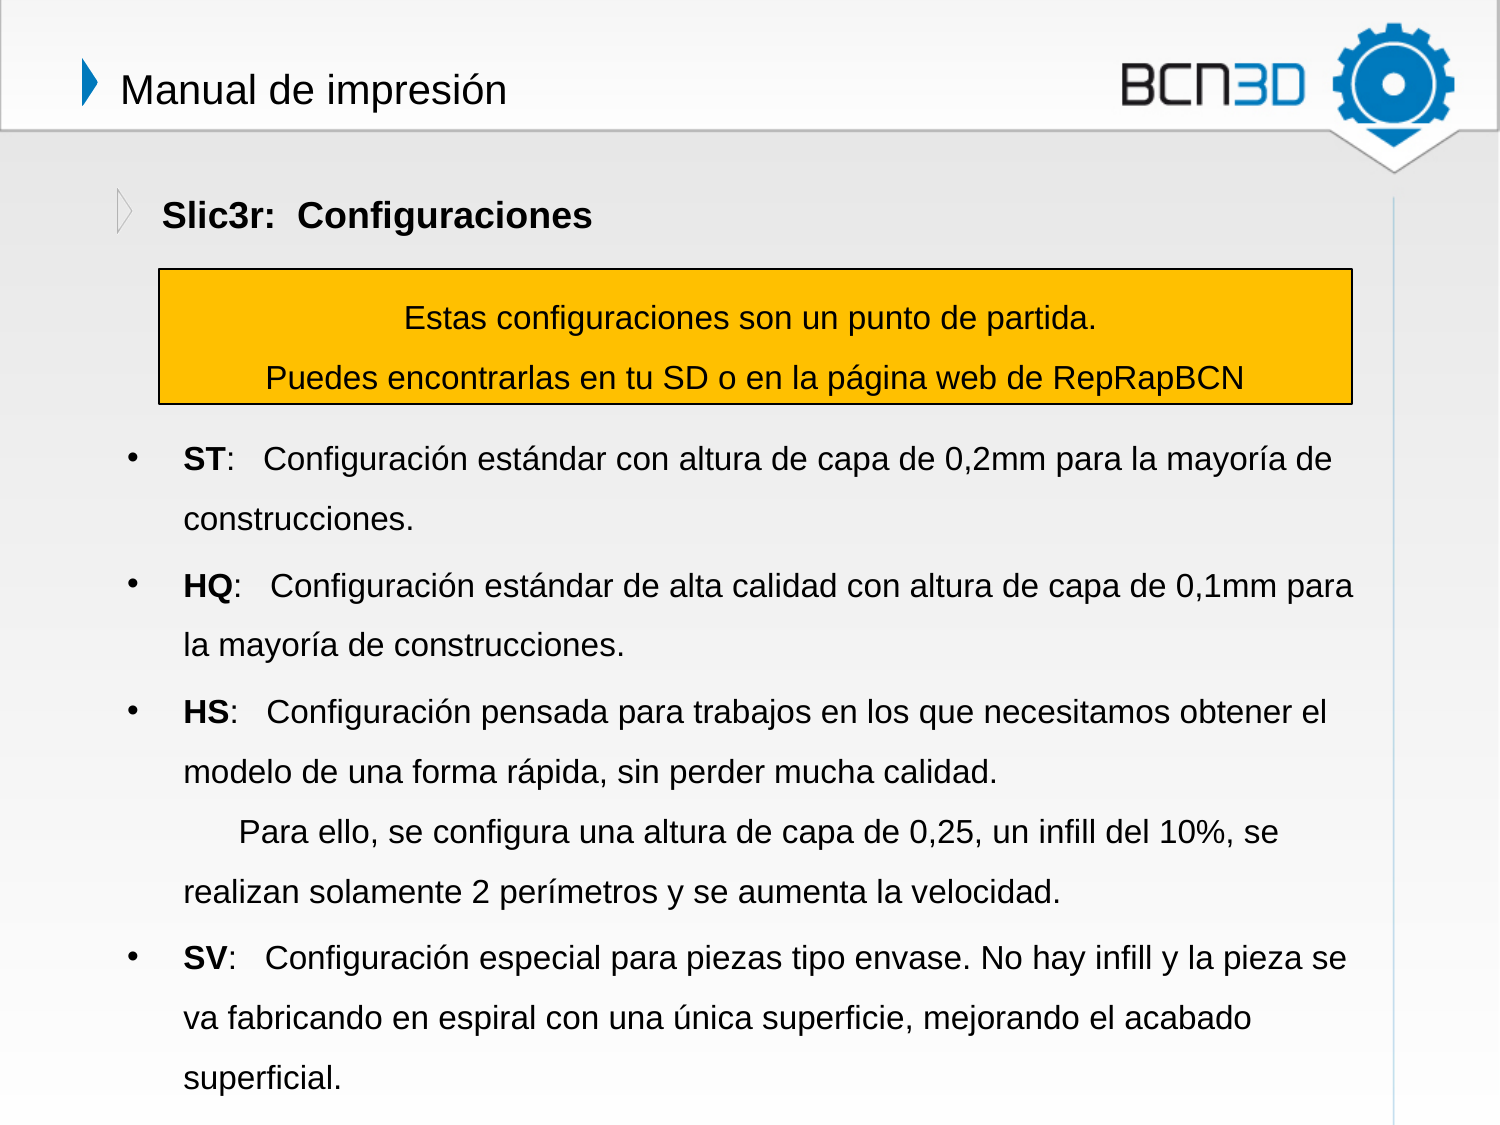

# Manual de impresión
Slic3r:  Configuraciones
Estas configuraciones son un punto de partida.
Puedes encontrarlas en tu SD o en la página web de RepRapBCN
ST:   Configuración estándar con altura de capa de 0,2mm para la mayoría de construcciones.
HQ:   Configuración estándar de alta calidad con altura de capa de 0,1mm para la mayoría de construcciones.
HS:   Configuración pensada para trabajos en los que necesitamos obtener el modelo de una forma rápida, sin perder mucha calidad. 
      Para ello, se configura una altura de capa de 0,25, un infill del 10%, se realizan solamente 2 perímetros y se aumenta la velocidad.
SV:   Configuración especial para piezas tipo envase. No hay infill y la pieza se va fabricando en espiral con una única superficie, mejorando el acabado superficial.